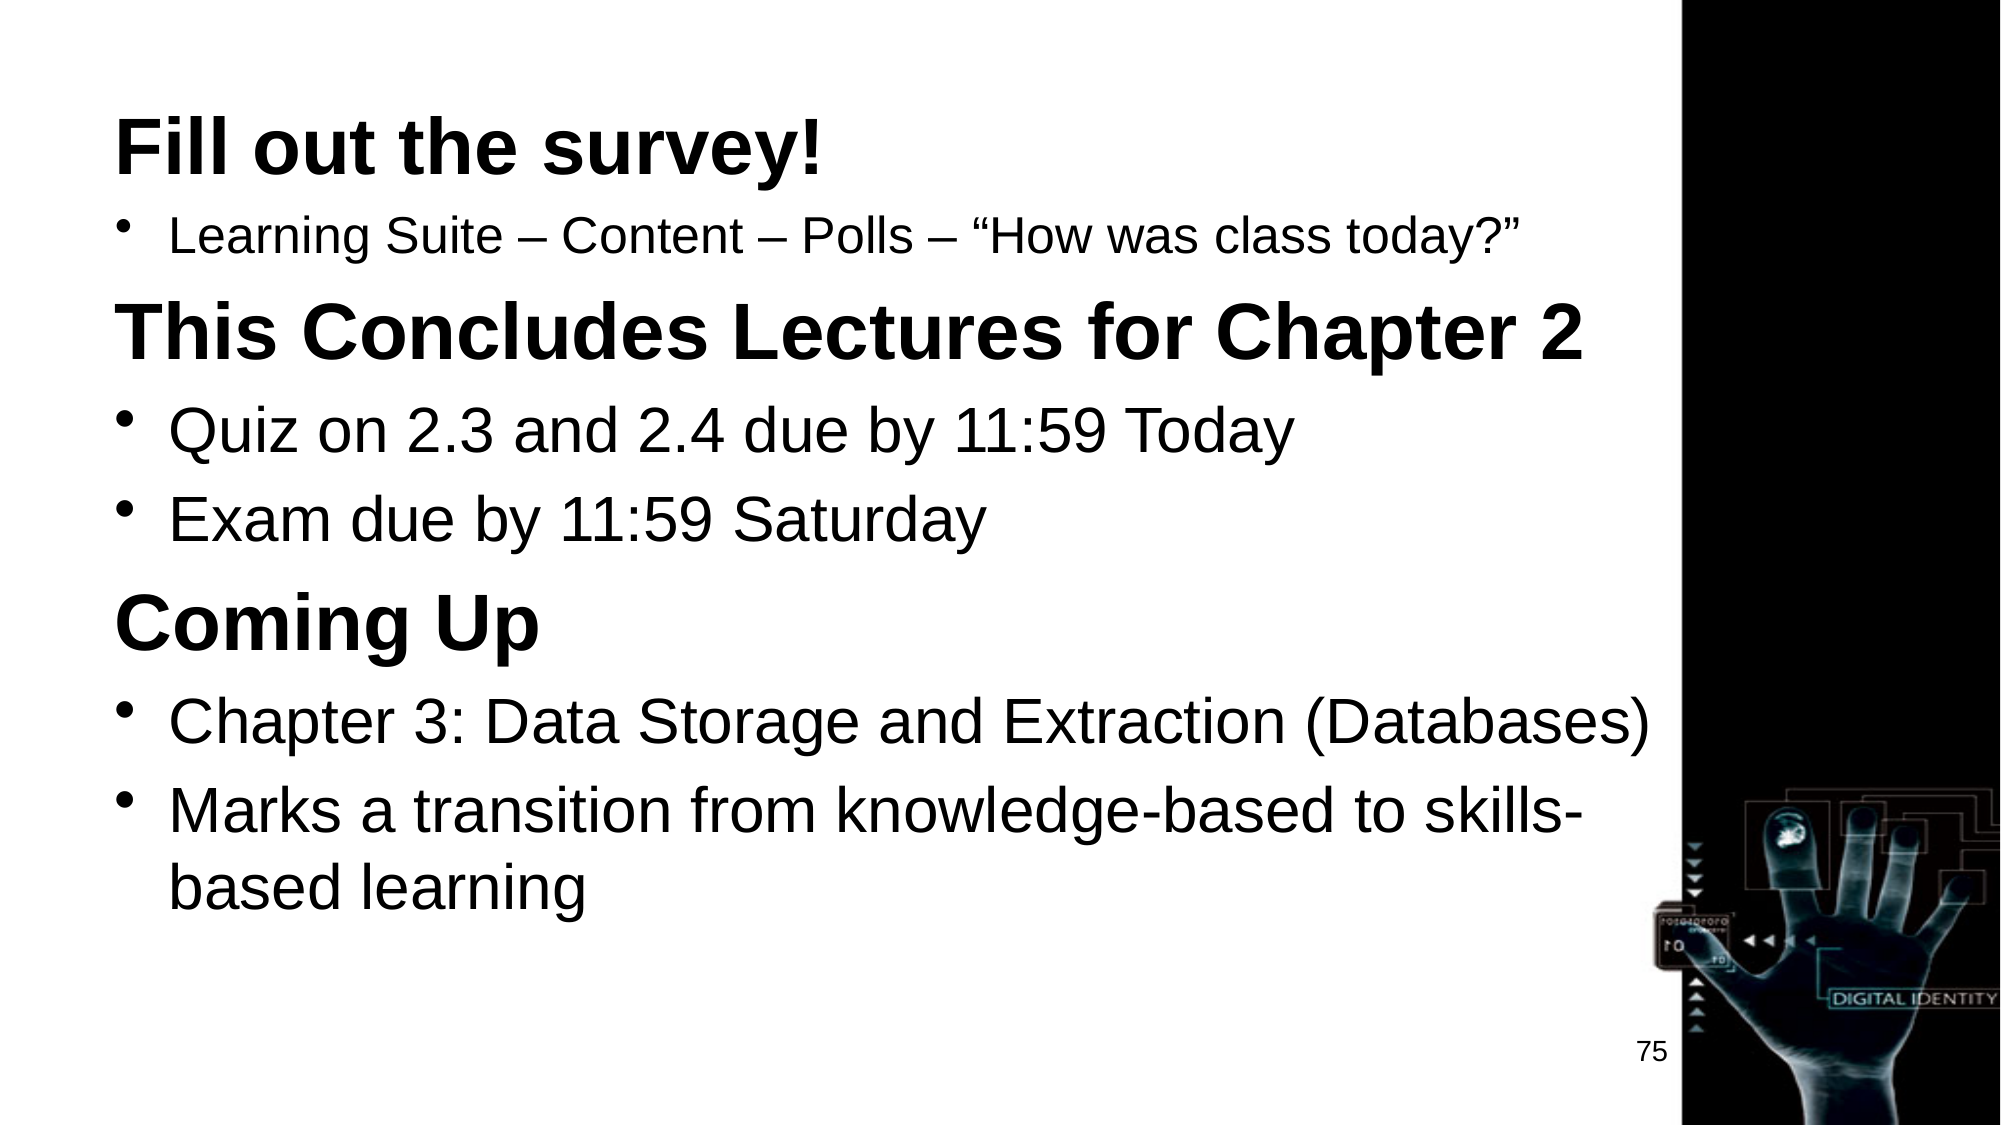

Fill out the survey!
Learning Suite – Content – Polls – “How was class today?”
This Concludes Lectures for Chapter 2
Quiz on 2.3 and 2.4 due by 11:59 Today
Exam due by 11:59 Saturday
Coming Up
Chapter 3: Data Storage and Extraction (Databases)
Marks a transition from knowledge-based to skills-based learning

75